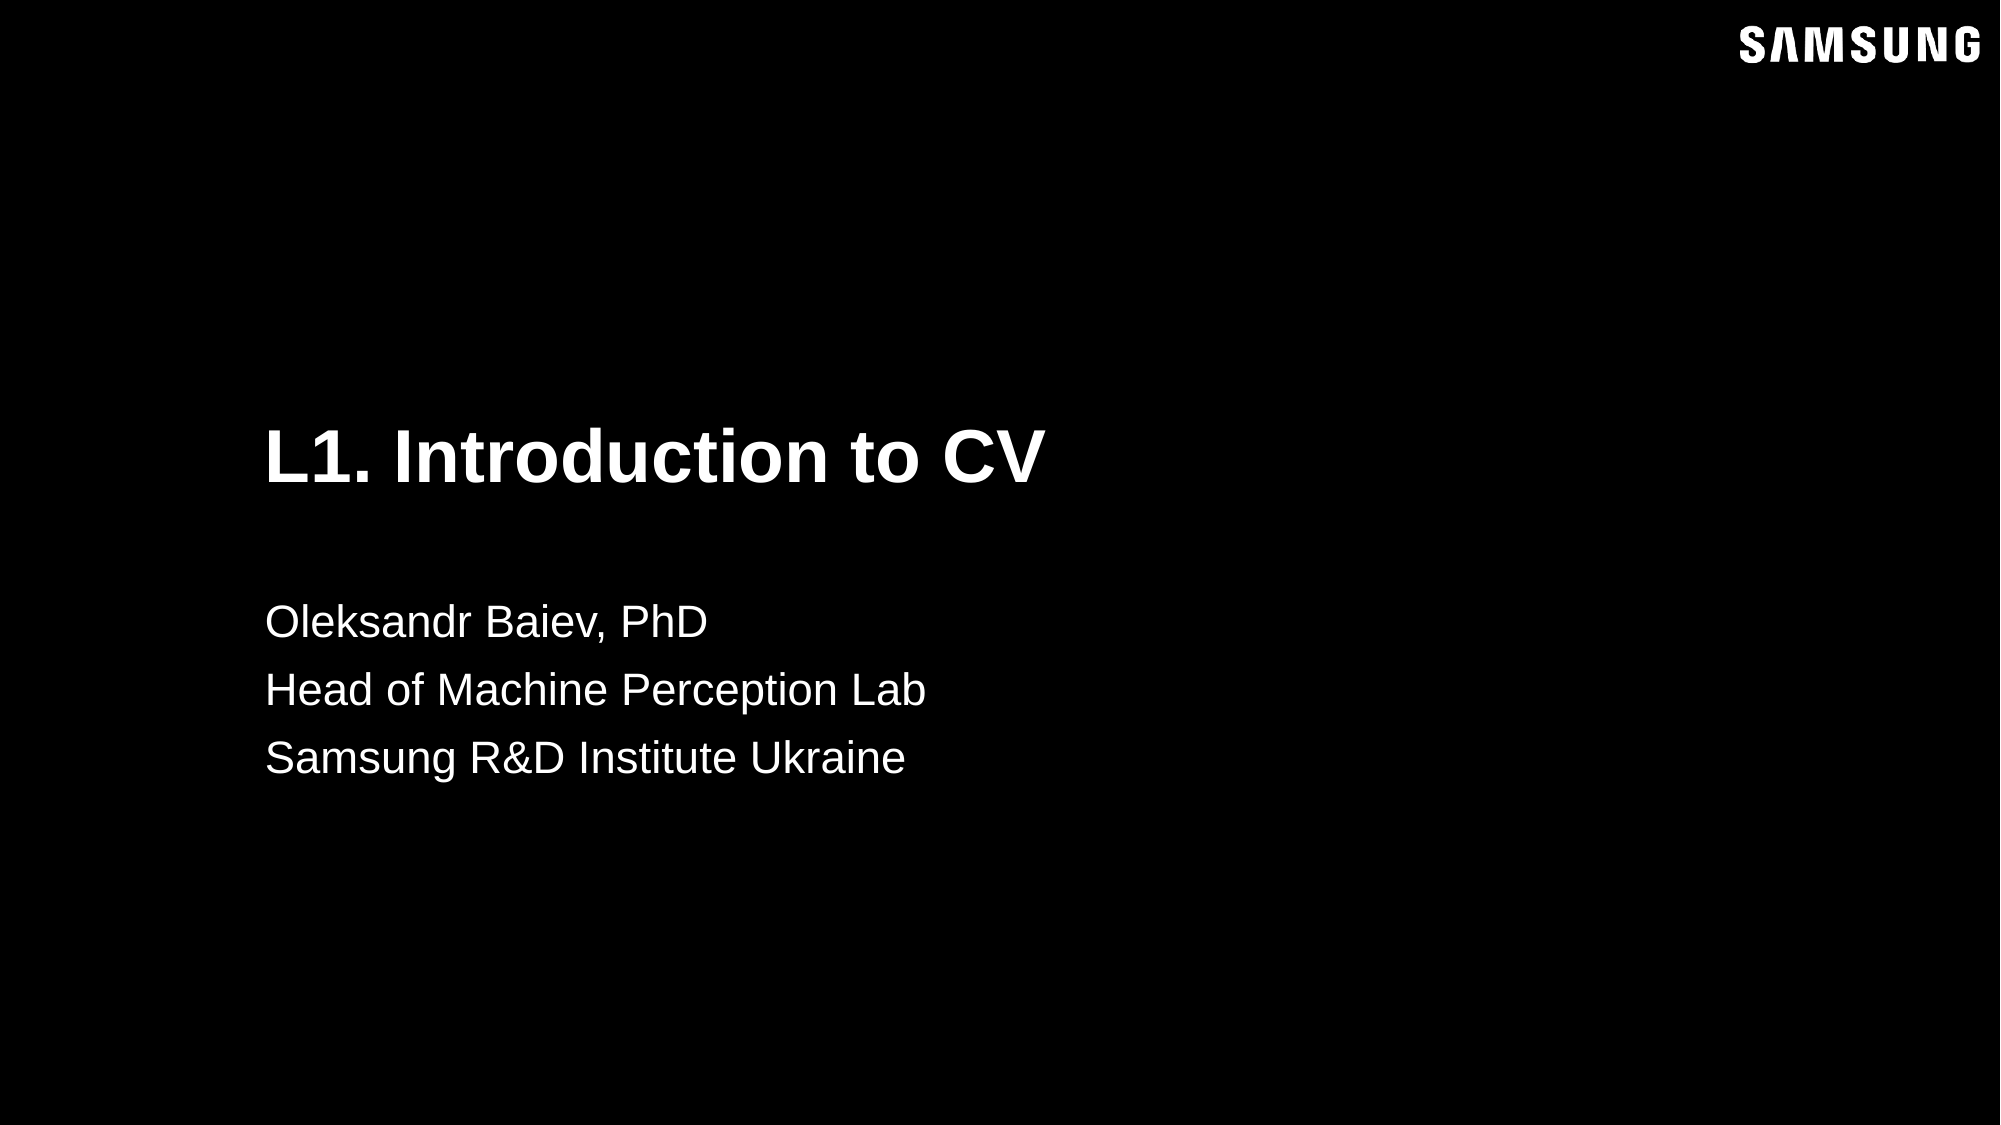

# L1. Introduction to CV
Oleksandr Baiev, PhD
Head of Machine Perception Lab
Samsung R&D Institute Ukraine